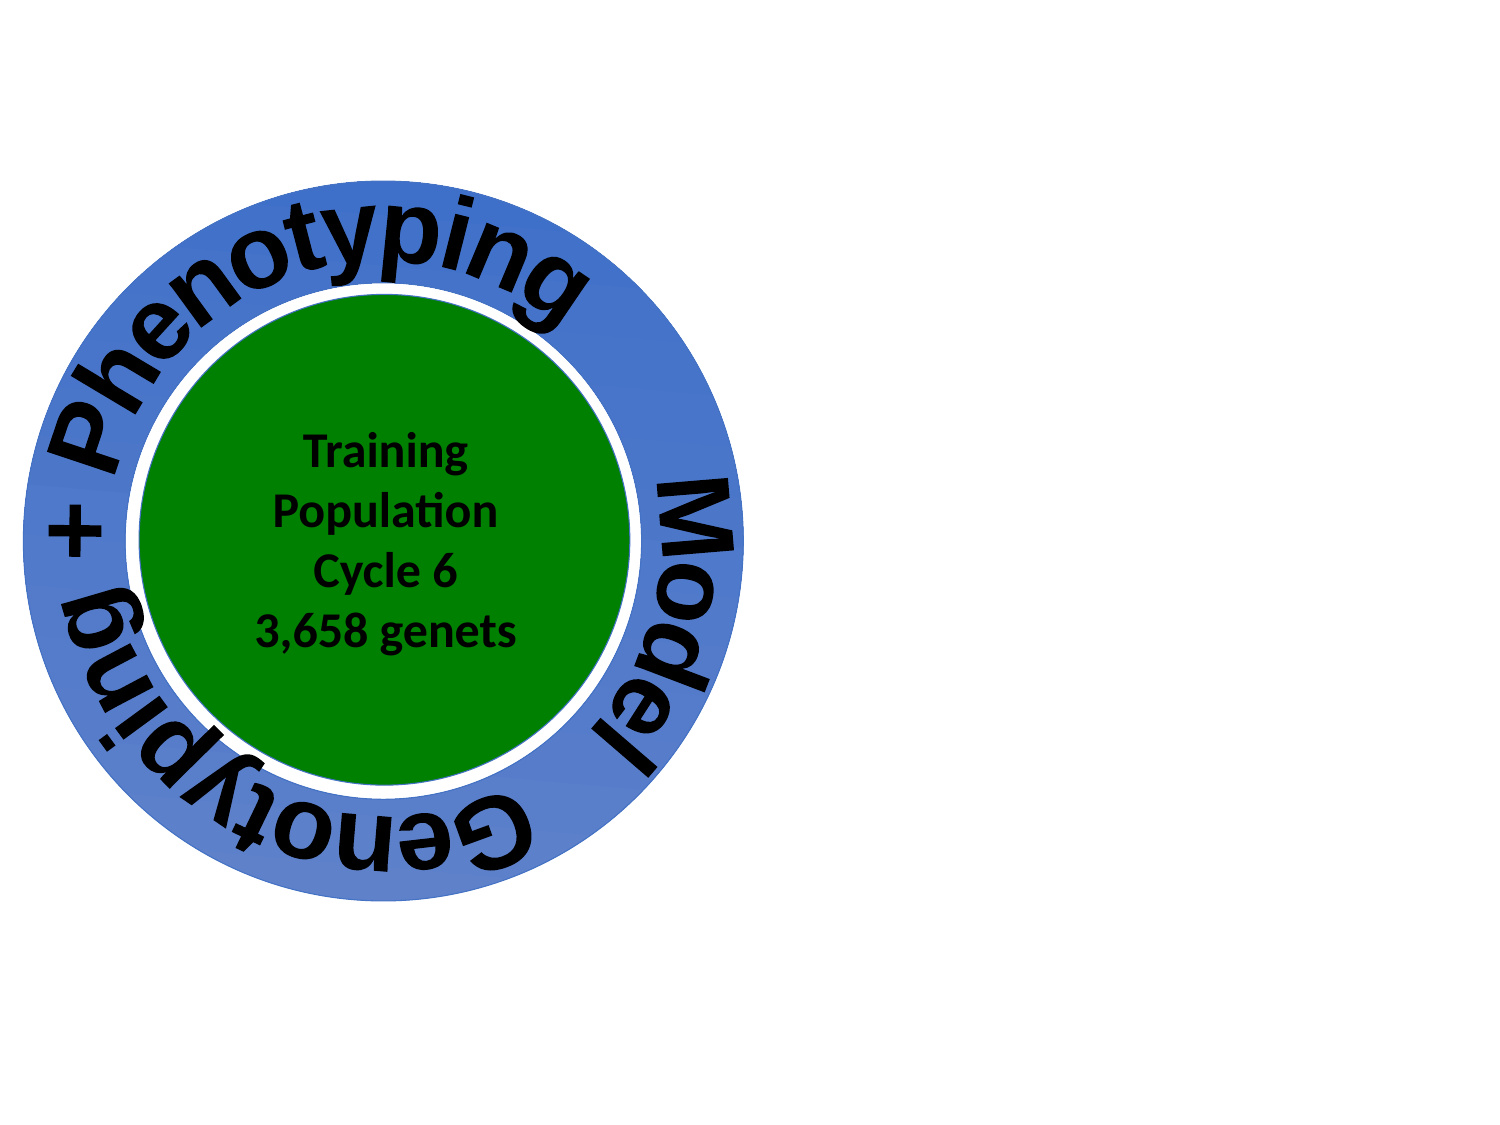

Genotyping + Phenotyping       Model

Training Population
Cycle 6
3,658 genets